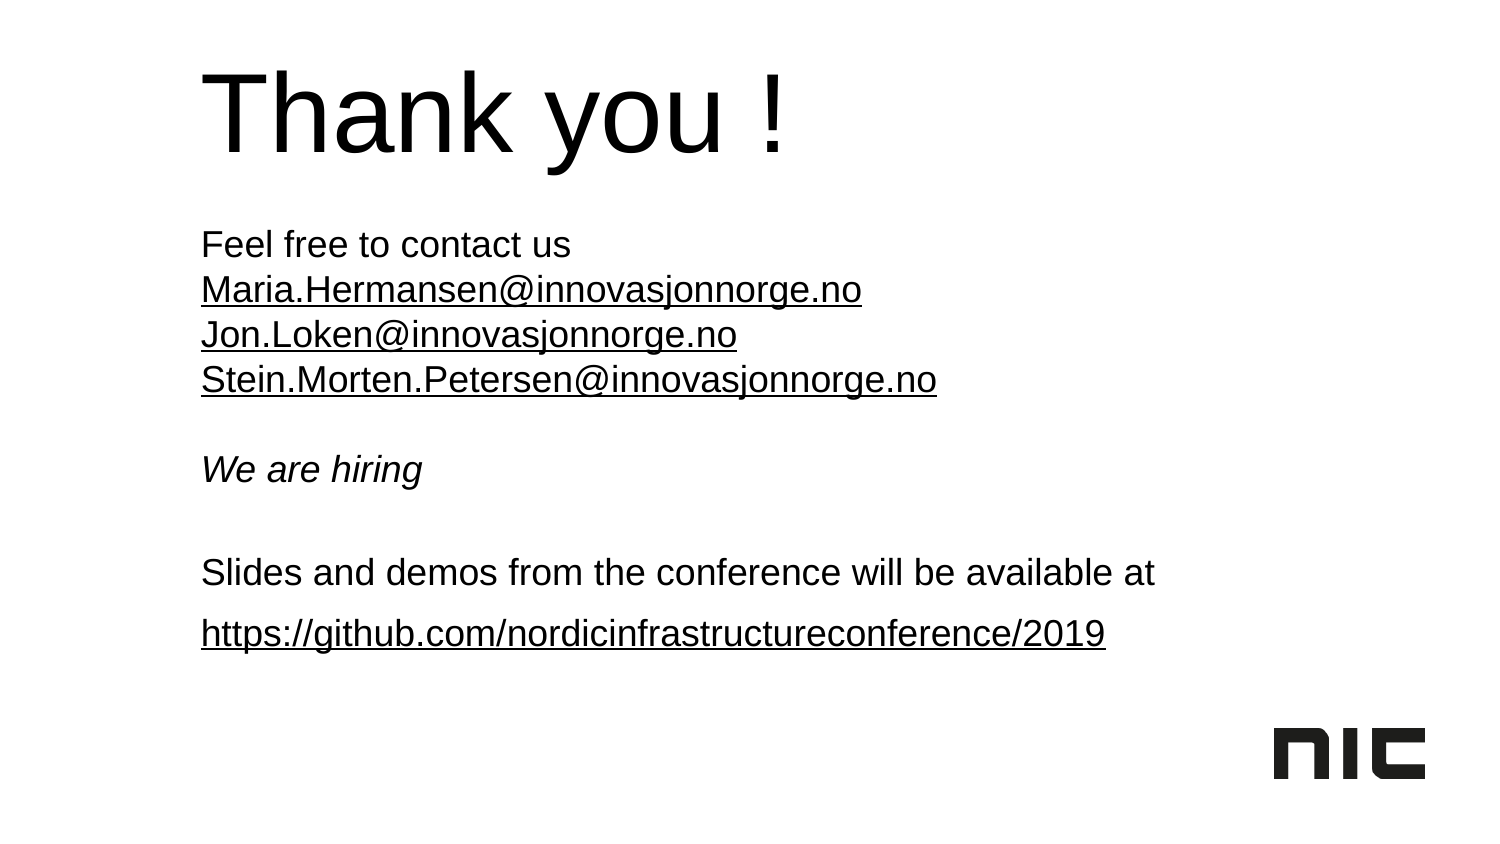

Thank you !

Feel free to contact us
Maria.Hermansen@innovasjonnorge.no
Jon.Loken@innovasjonnorge.no
Stein.Morten.Petersen@innovasjonnorge.no

We are hiring
Slides and demos from the conference will be available at
https://github.com/nordicinfrastructureconference/2019